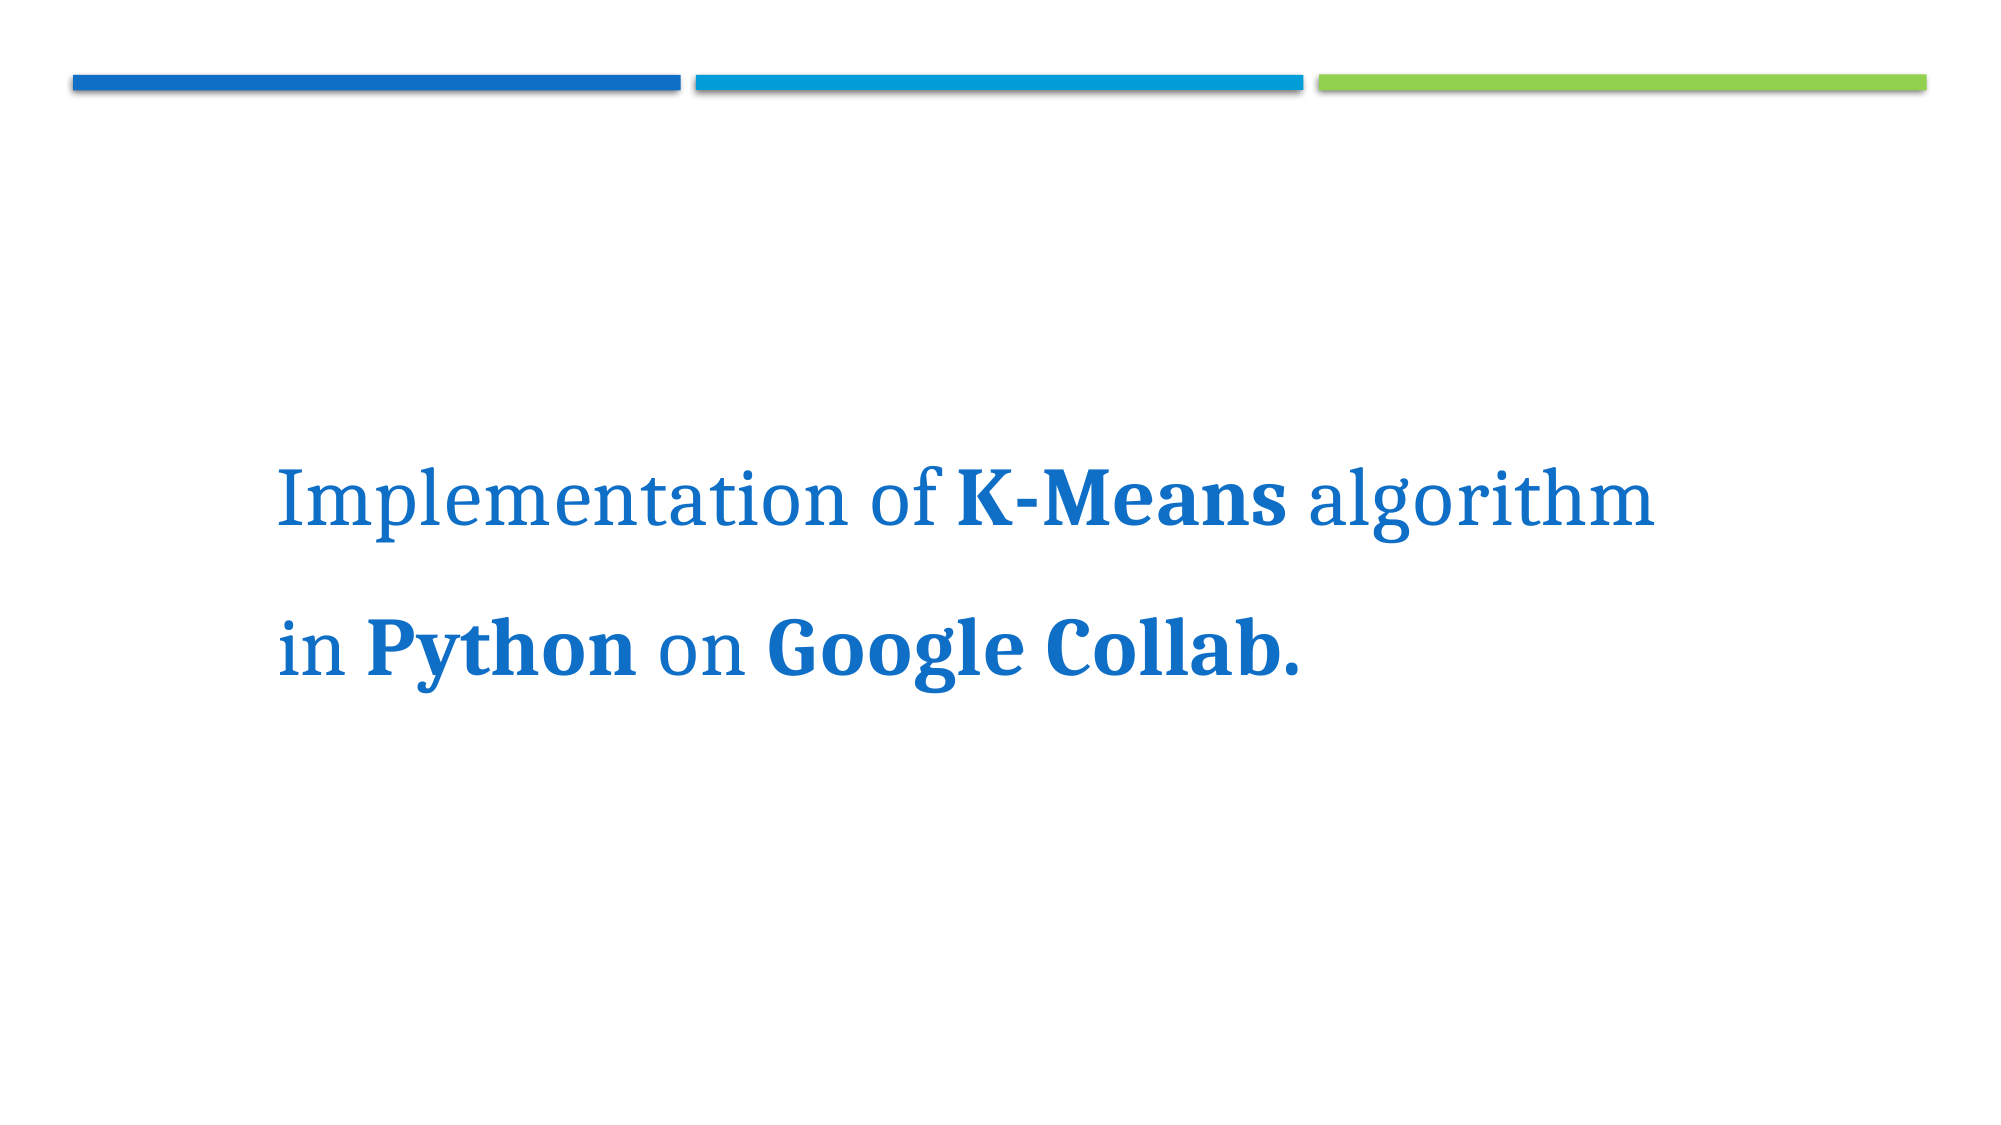

Implementation of K-Means algorithm in Python on Google Collab.